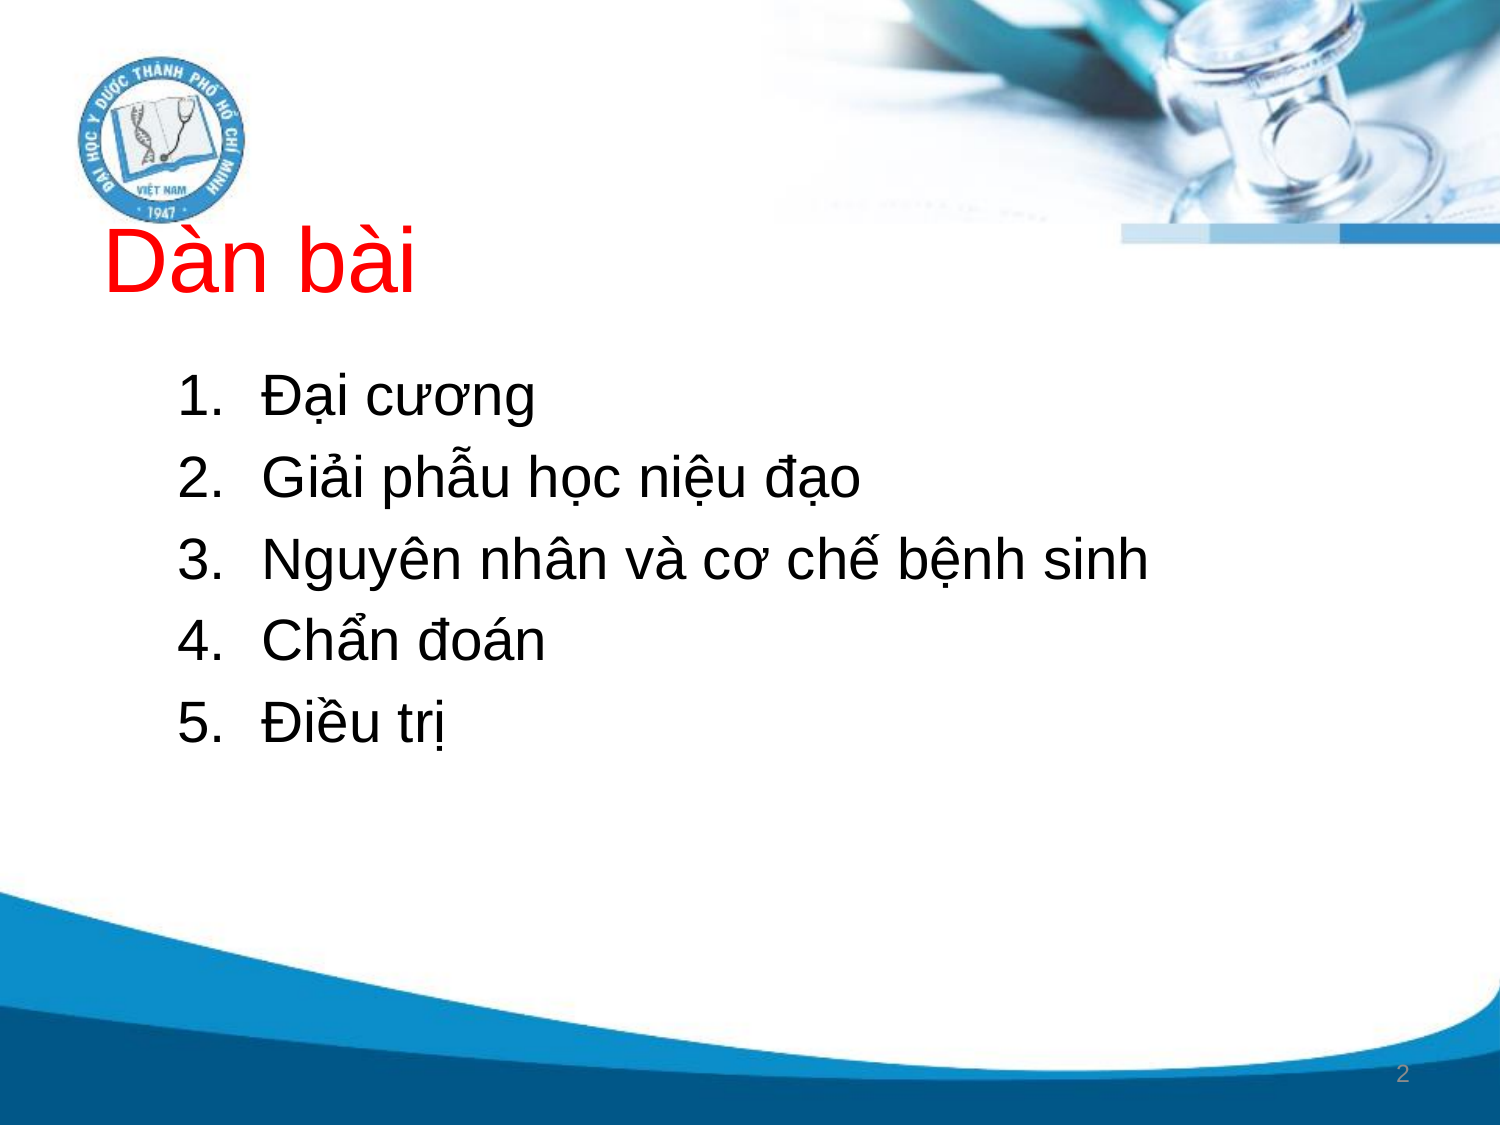

# Dàn bài
Đại cương
Giải phẫu học niệu đạo
Nguyên nhân và cơ chế bệnh sinh
Chẩn đoán
Điều trị

2